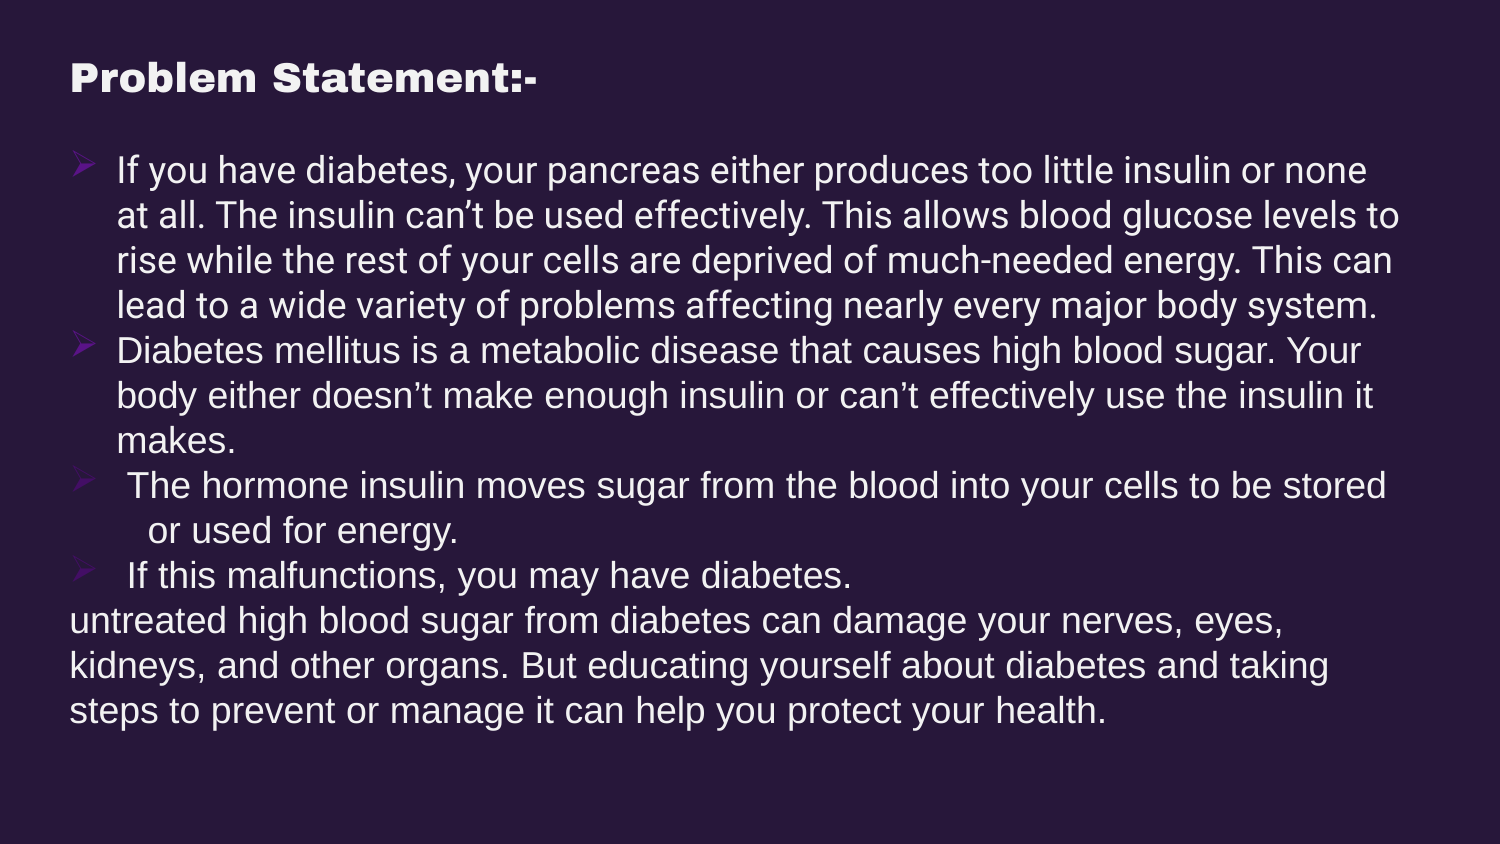

Problem Statement:-

If you have diabetes, your pancreas either produces too little insulin or none at all. The insulin can’t be used effectively. This allows blood glucose levels to rise while the rest of your cells are deprived of much-needed energy. This can lead to a wide variety of problems affecting nearly every major body system.
Diabetes mellitus is a metabolic disease that causes high blood sugar. Your body either doesn’t make enough insulin or can’t effectively use the insulin it makes.
 The hormone insulin moves sugar from the blood into your cells to be stored     or used for energy.
 If this malfunctions, you may have diabetes.
untreated high blood sugar from diabetes can damage your nerves, eyes, kidneys, and other organs. But educating yourself about diabetes and taking steps to prevent or manage it can help you protect your health.

#